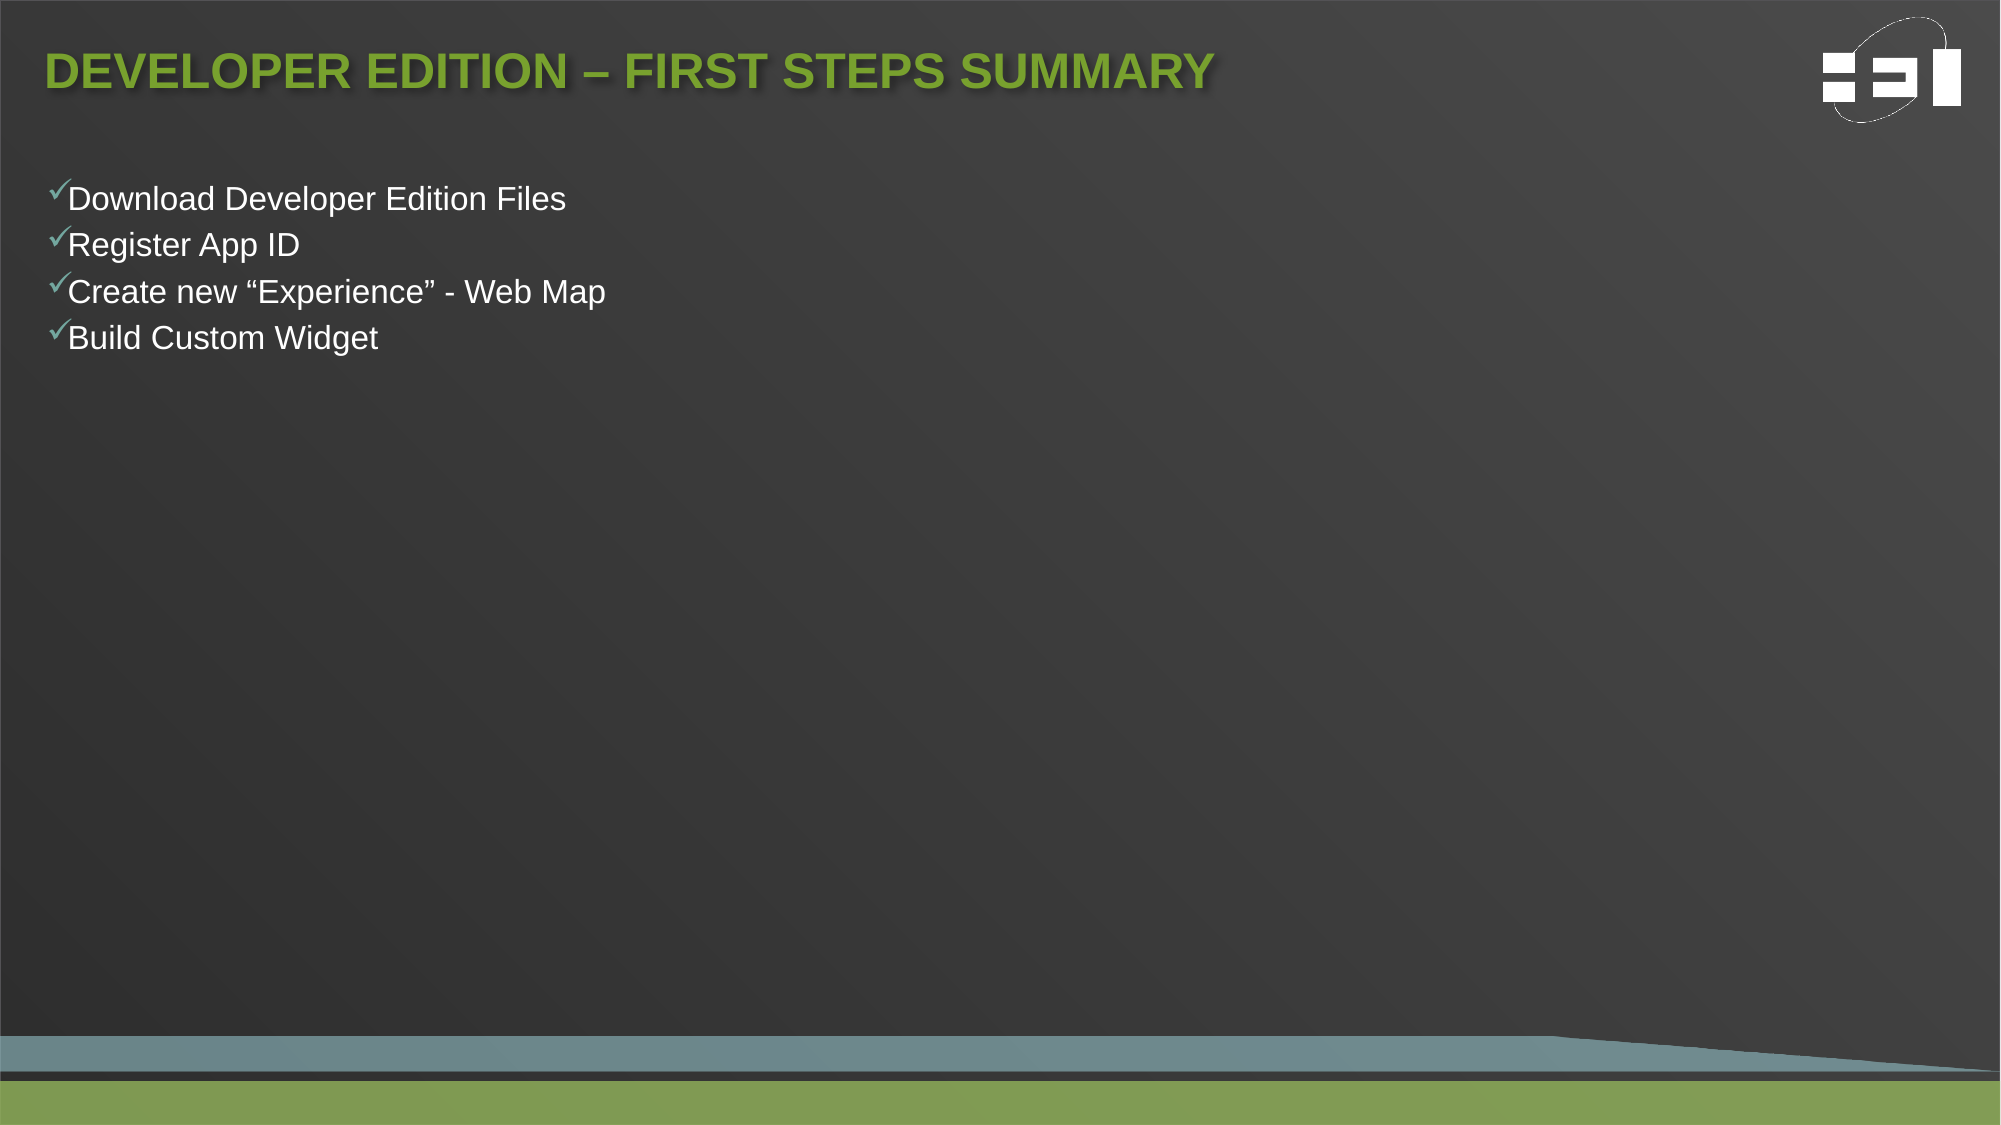

# Developer Edition – First Steps summary
Download Developer Edition Files
Register App ID
Create new “Experience” - Web Map
Build Custom Widget